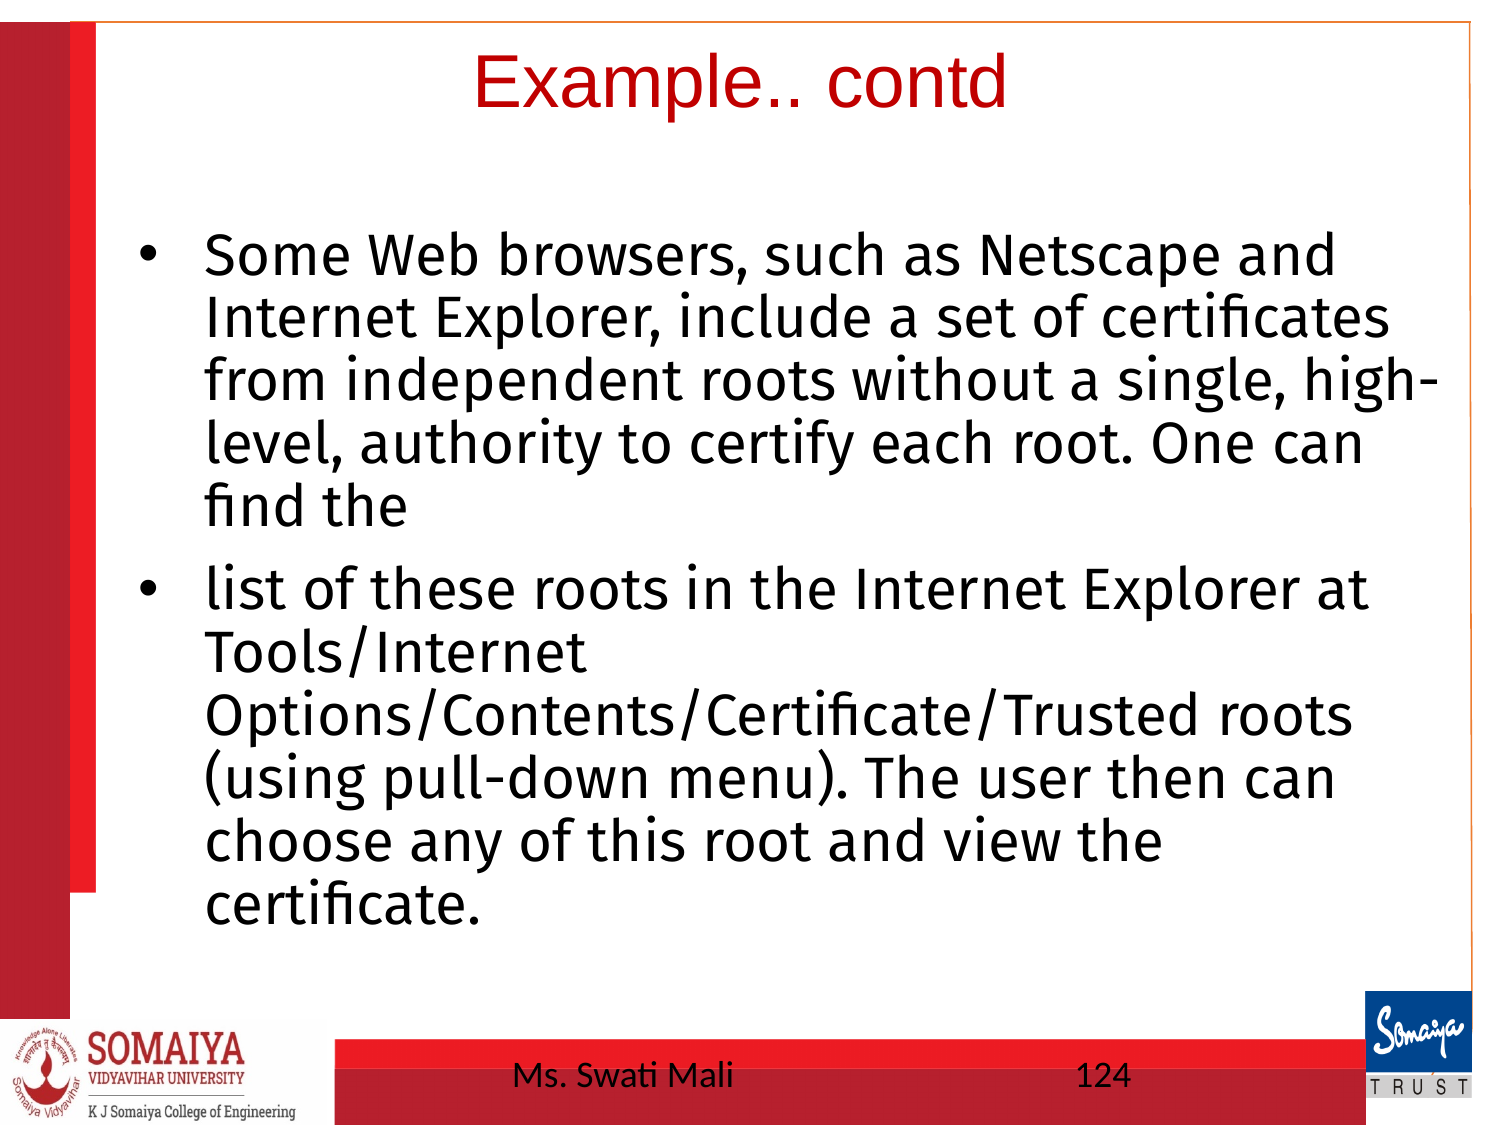

# Example.. contd
Some Web browsers, such as Netscape and Internet Explorer, include a set of certificates from independent roots without a single, high-level, authority to certify each root. One can find the
list of these roots in the Internet Explorer at Tools/Internet Options/Contents/Certificate/Trusted roots (using pull-down menu). The user then can choose any of this root and view the certificate.

Ms. Swati Mali
124